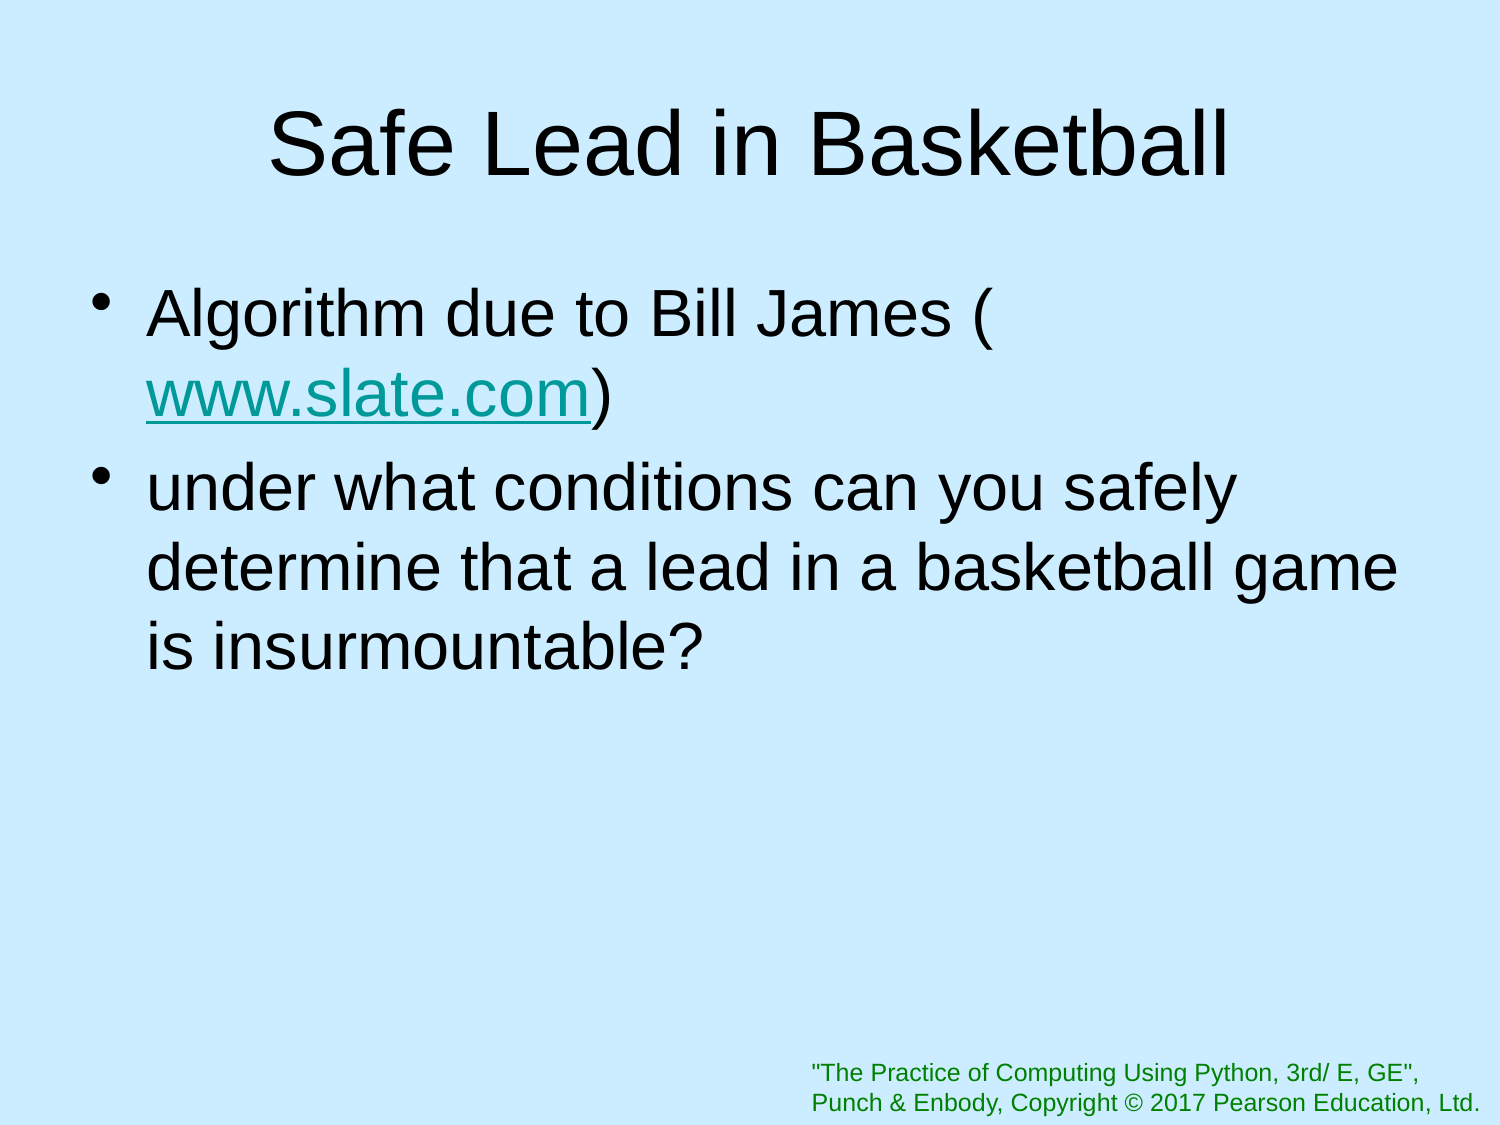

# Safe Lead in Basketball
Algorithm due to Bill James (www.slate.com)
under what conditions can you safely determine that a lead in a basketball game is insurmountable?